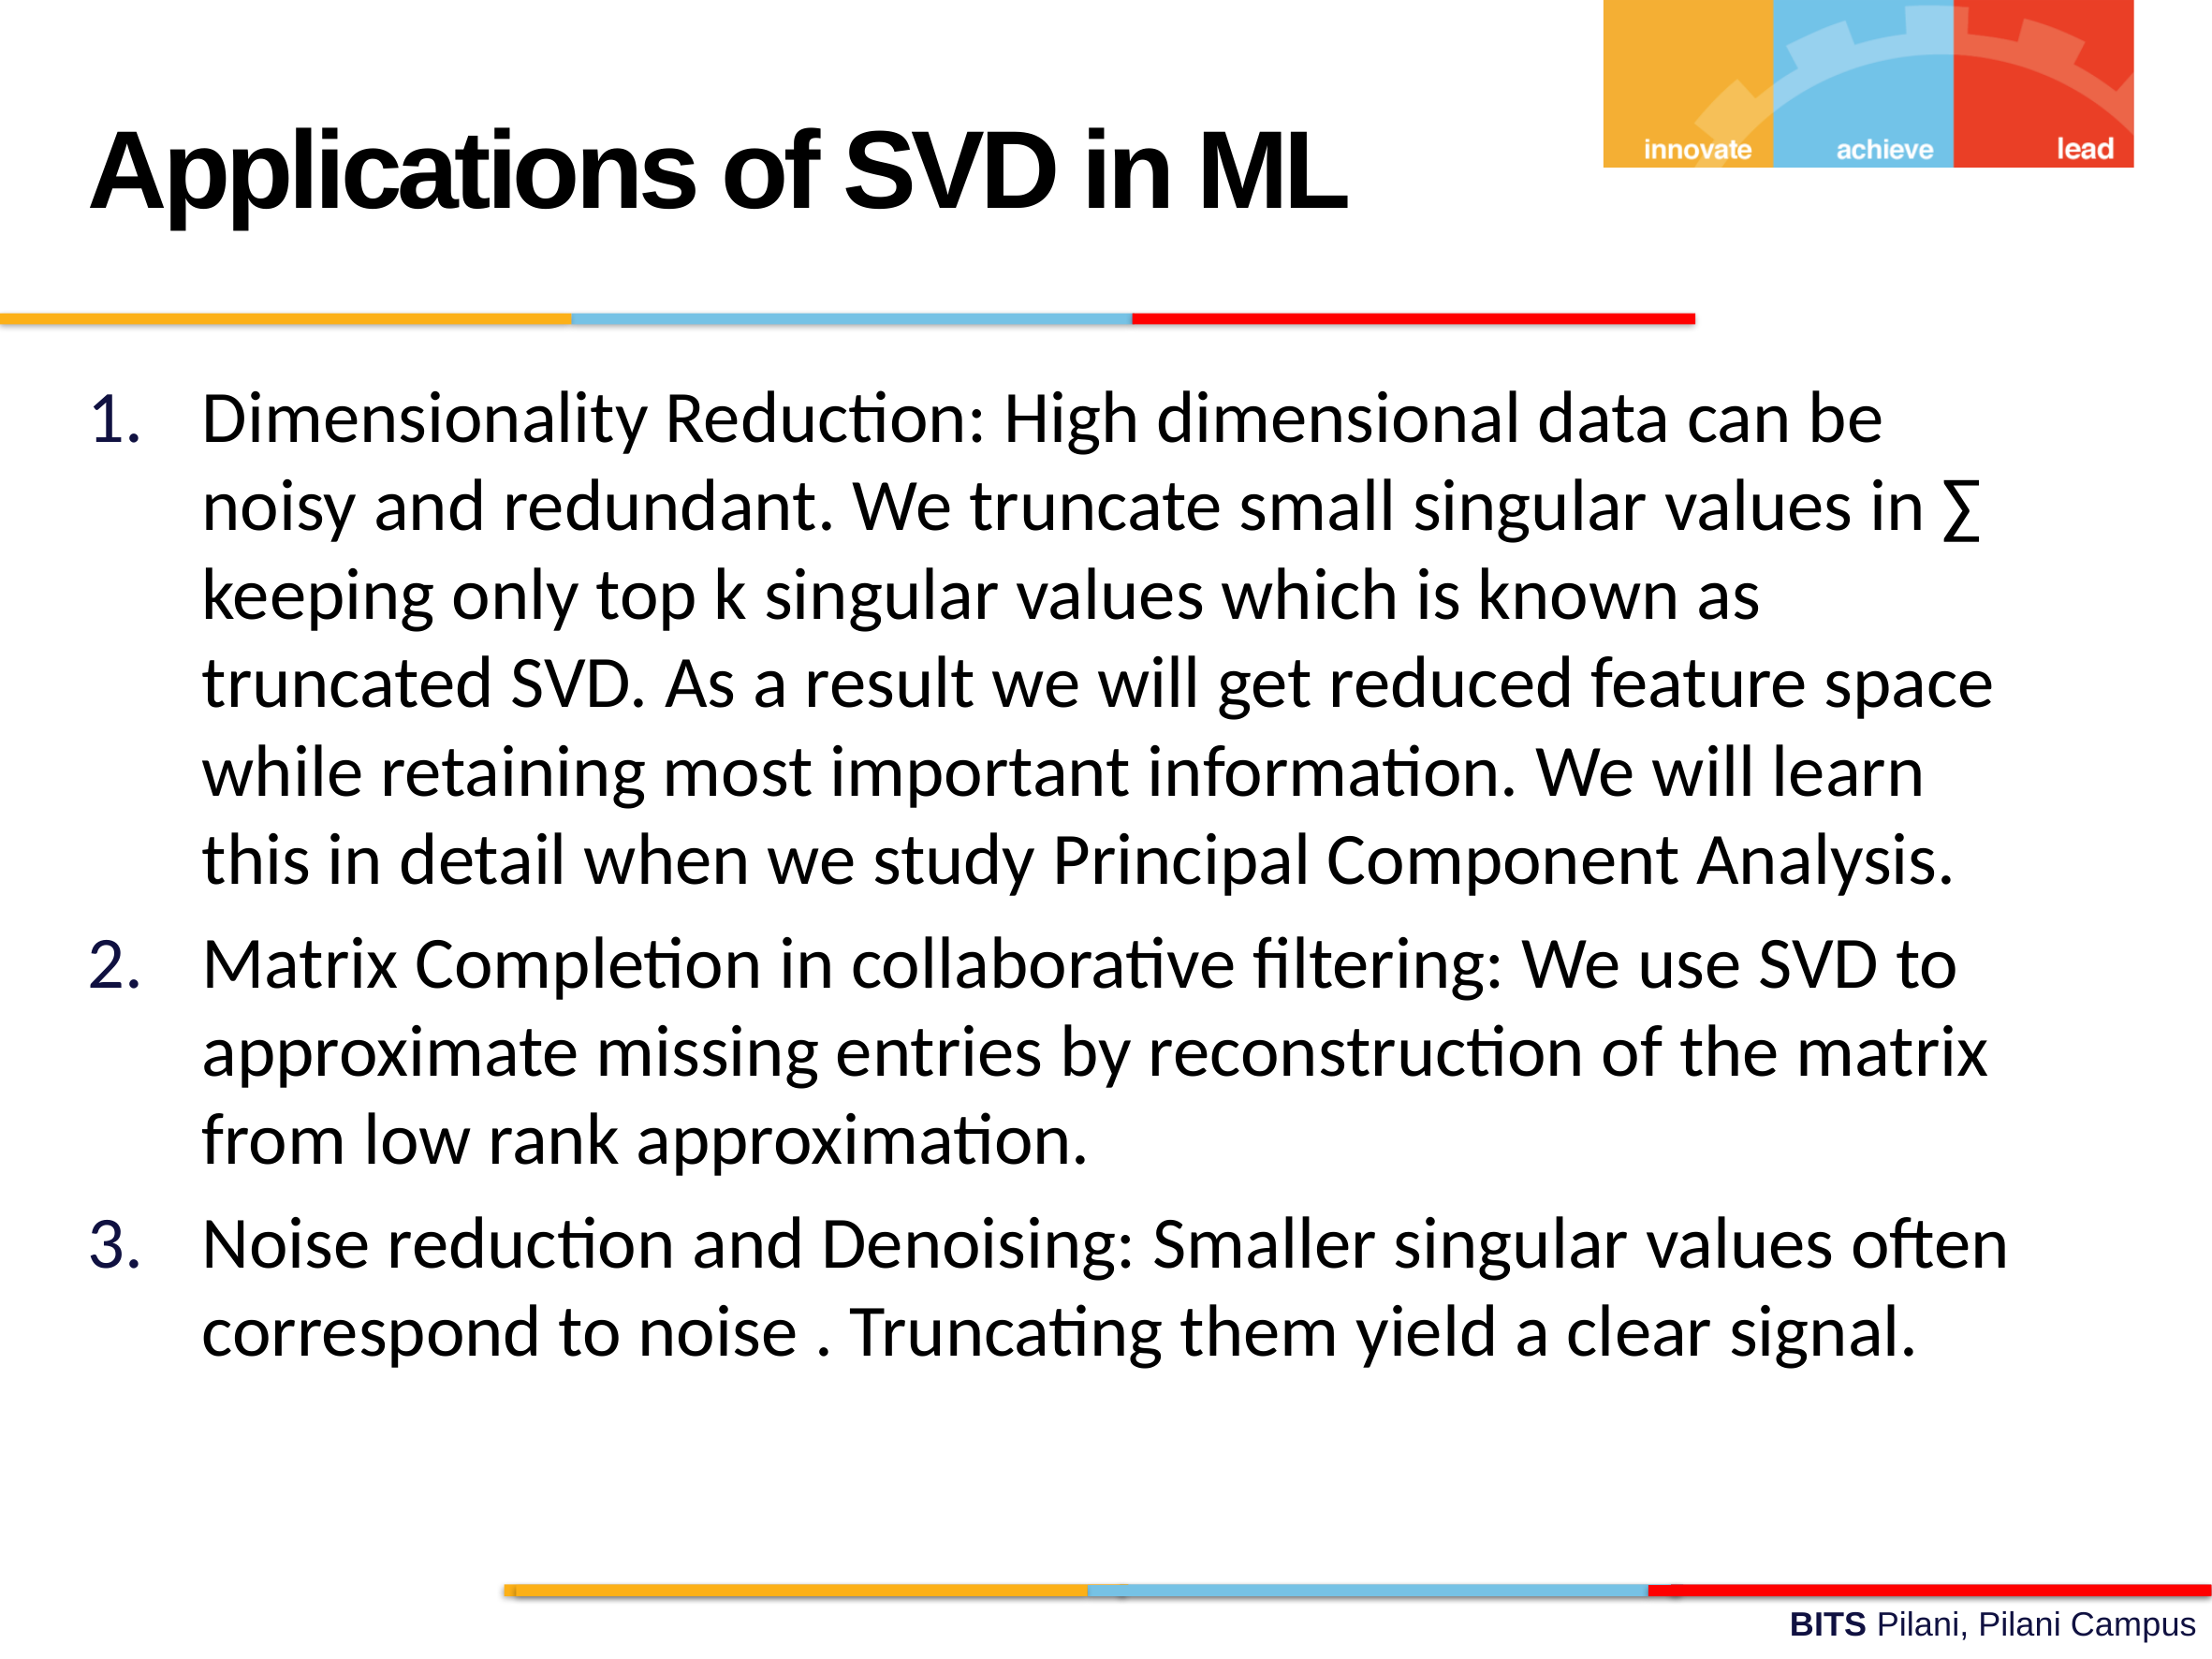

Applications of SVD in ML
Dimensionality Reduction: High dimensional data can be noisy and redundant. We truncate small singular values in ∑ keeping only top k singular values which is known as truncated SVD. As a result we will get reduced feature space while retaining most important information. We will learn this in detail when we study Principal Component Analysis.
Matrix Completion in collaborative filtering: We use SVD to approximate missing entries by reconstruction of the matrix from low rank approximation.
Noise reduction and Denoising: Smaller singular values often correspond to noise . Truncating them yield a clear signal.